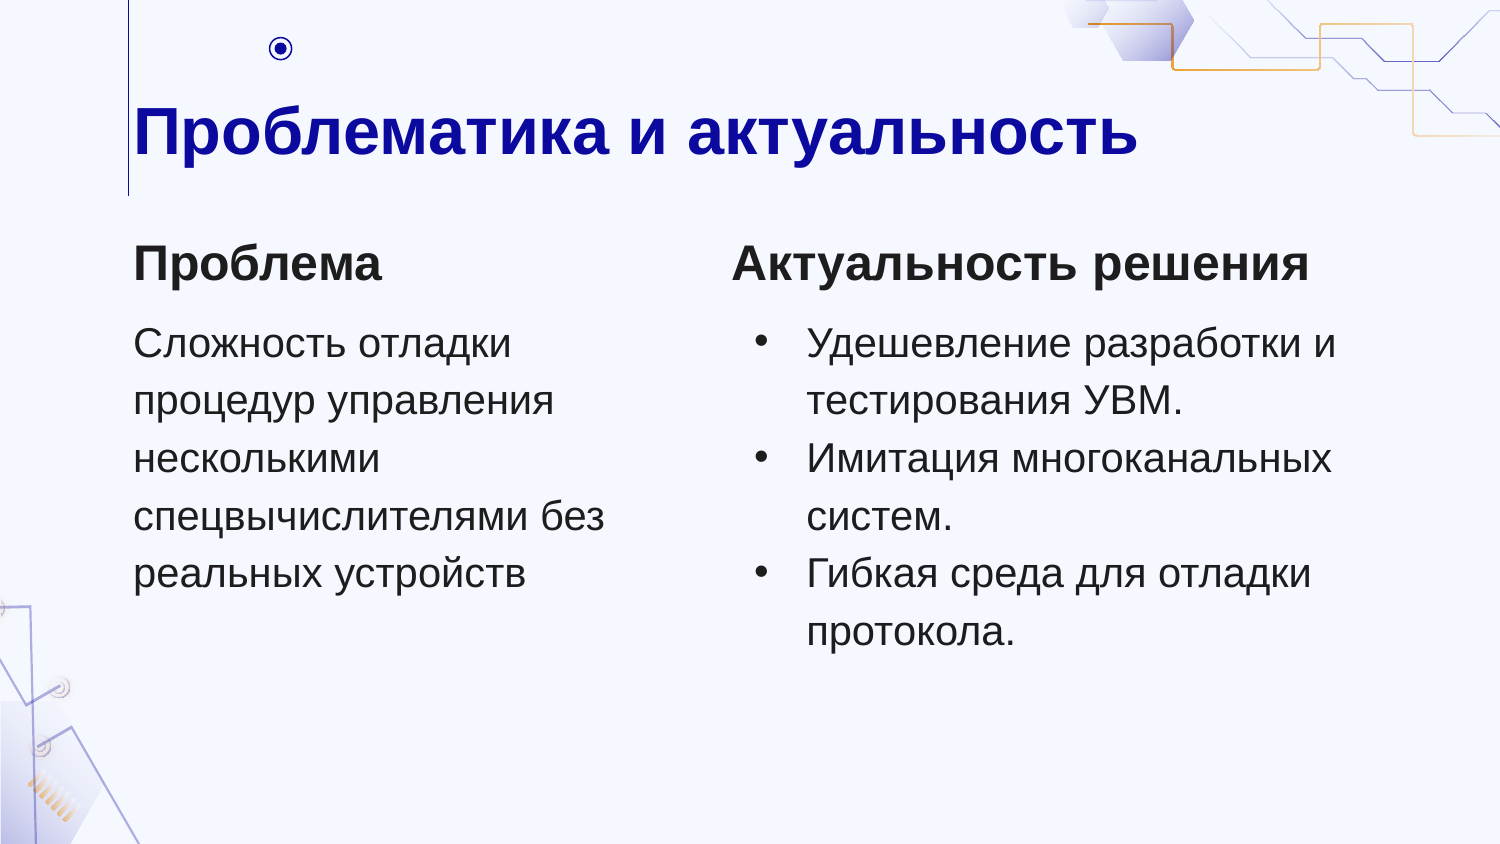

# Проблематика и актуальность
Проблема
Актуальность решения
Сложность отладки процедур управления несколькими спецвычислителями без реальных устройств
Удешевление разработки и тестирования УВМ.
Имитация многоканальных систем.
Гибкая среда для отладки протокола.